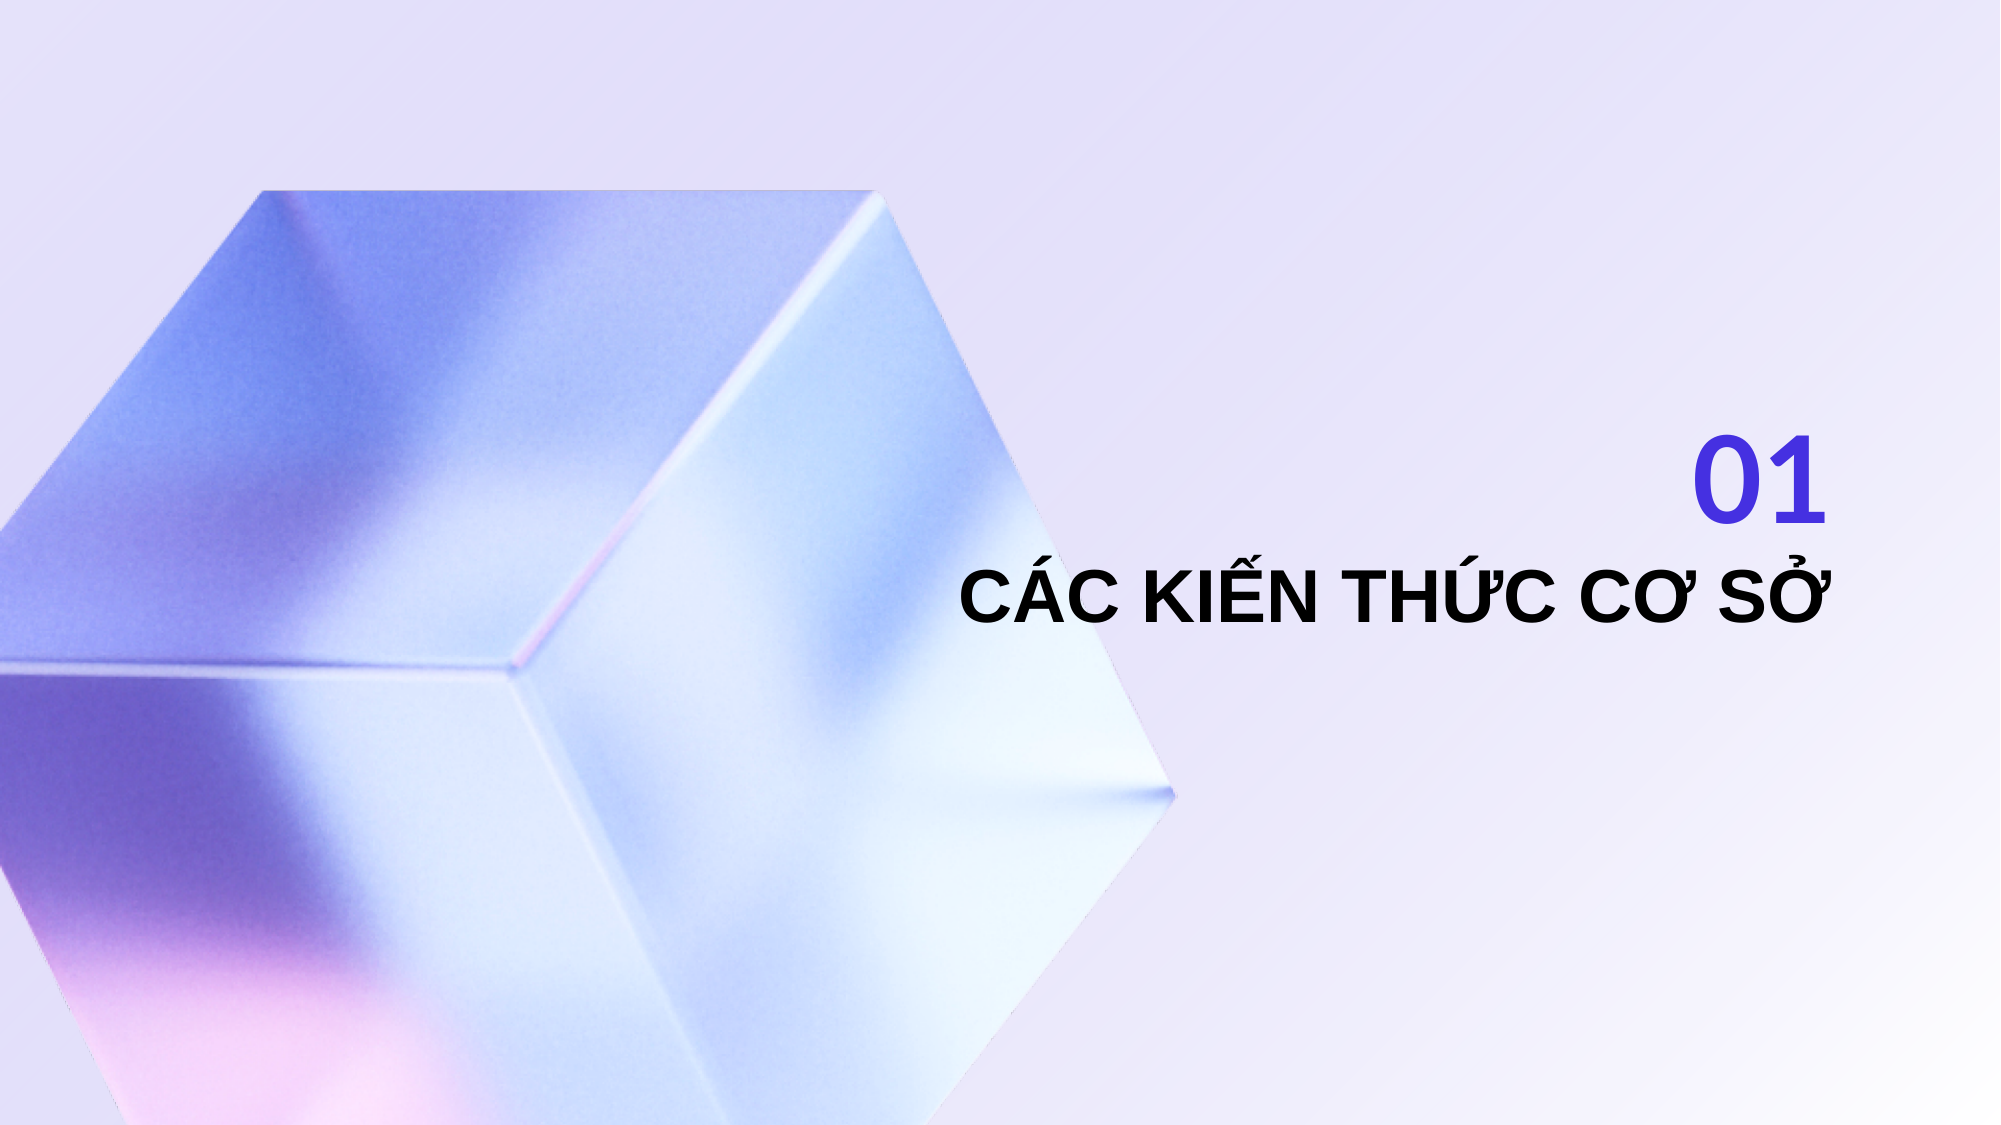

01
# CÁC KIẾN THỨC CƠ SỞ